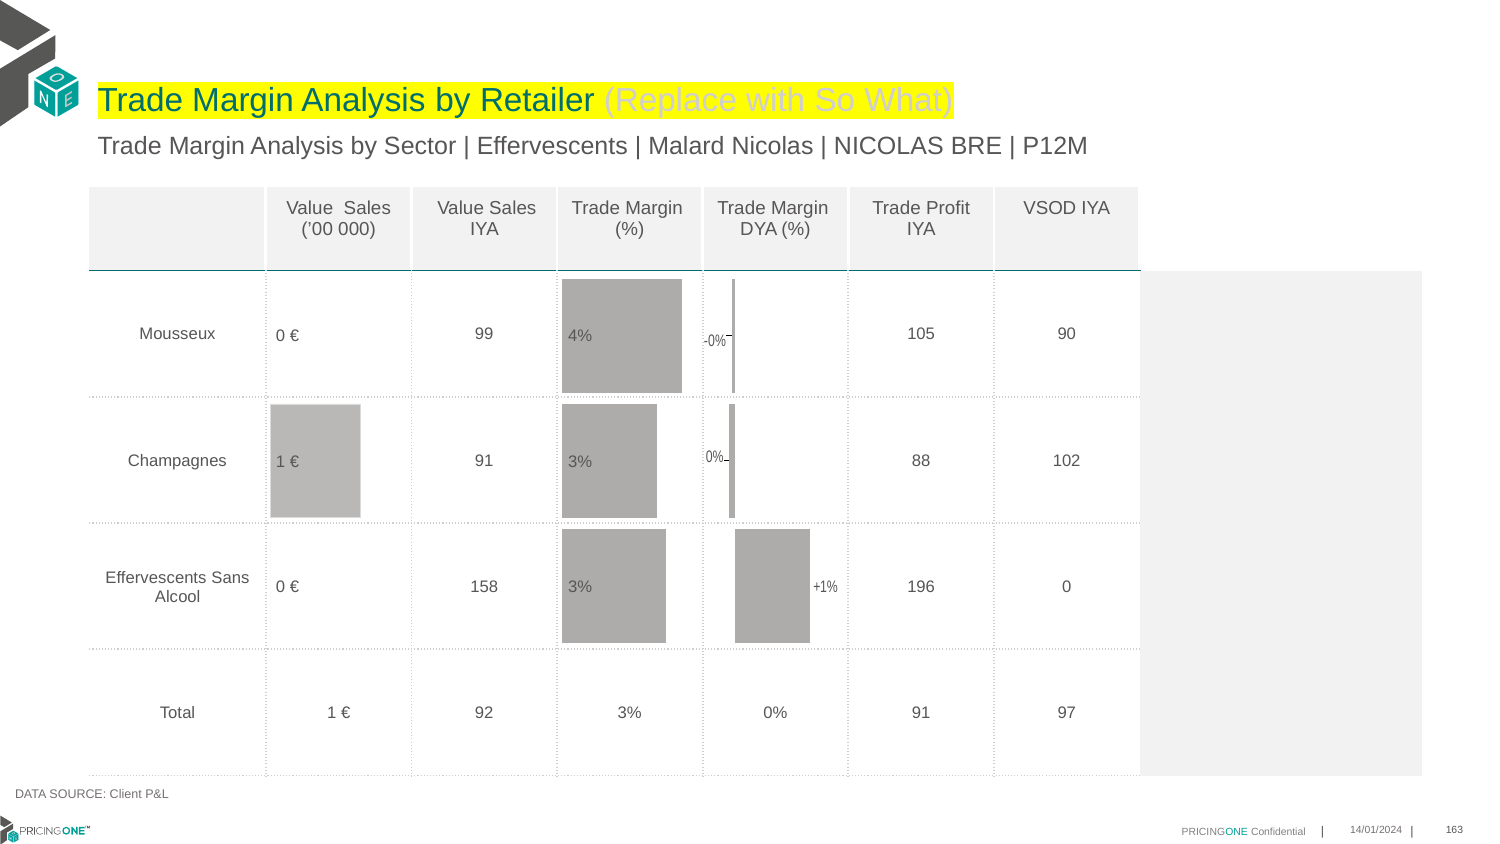

# Trade Margin Analysis by Retailer (Replace with So What)
Trade Margin Analysis by Sector | Effervescents | Malard Nicolas | NICOLAS BRE | P12M
|  | Value Sales (’00 000) | Value Sales IYA | Trade Margin (%) | Trade Margin DYA (%) | Trade Profit IYA | VSOD IYA |  |
| --- | --- | --- | --- | --- | --- | --- | --- |
| Mousseux |  | 99 |  |  | 105 | 90 |  |
| Champagnes |  | 91 |  |  | 88 | 102 |  |
| Effervescents Sans Alcool |  | 158 |  |  | 196 | 0 |  |
| Total | 1 € | 92 | 3% | 0% | 91 | 97 |  |

### Chart

| Category | Trade Margin DYA |
|---|---|
| Mousseux | -0.0005208944038045671 |
| Champagnes | -0.0009980221618986623 |
| Effervescents Sans Alcool | 0.011173851643679001 |
|  | None |

### Chart

| Category | Trade Margin % |
|---|---|
| Mousseux | 0.0355 |
| Champagnes | 0.028 |
| Effervescents Sans Alcool | 0.0307 |
|  | None |

### Chart

| Category | Value Sales |
|---|---|
| Mousseux | 0.0 |
| Champagnes | 1.0 |
| Effervescents Sans Alcool | 0.0 |
|  | None |
DATA SOURCE: Client P&L

14/01/2024
163